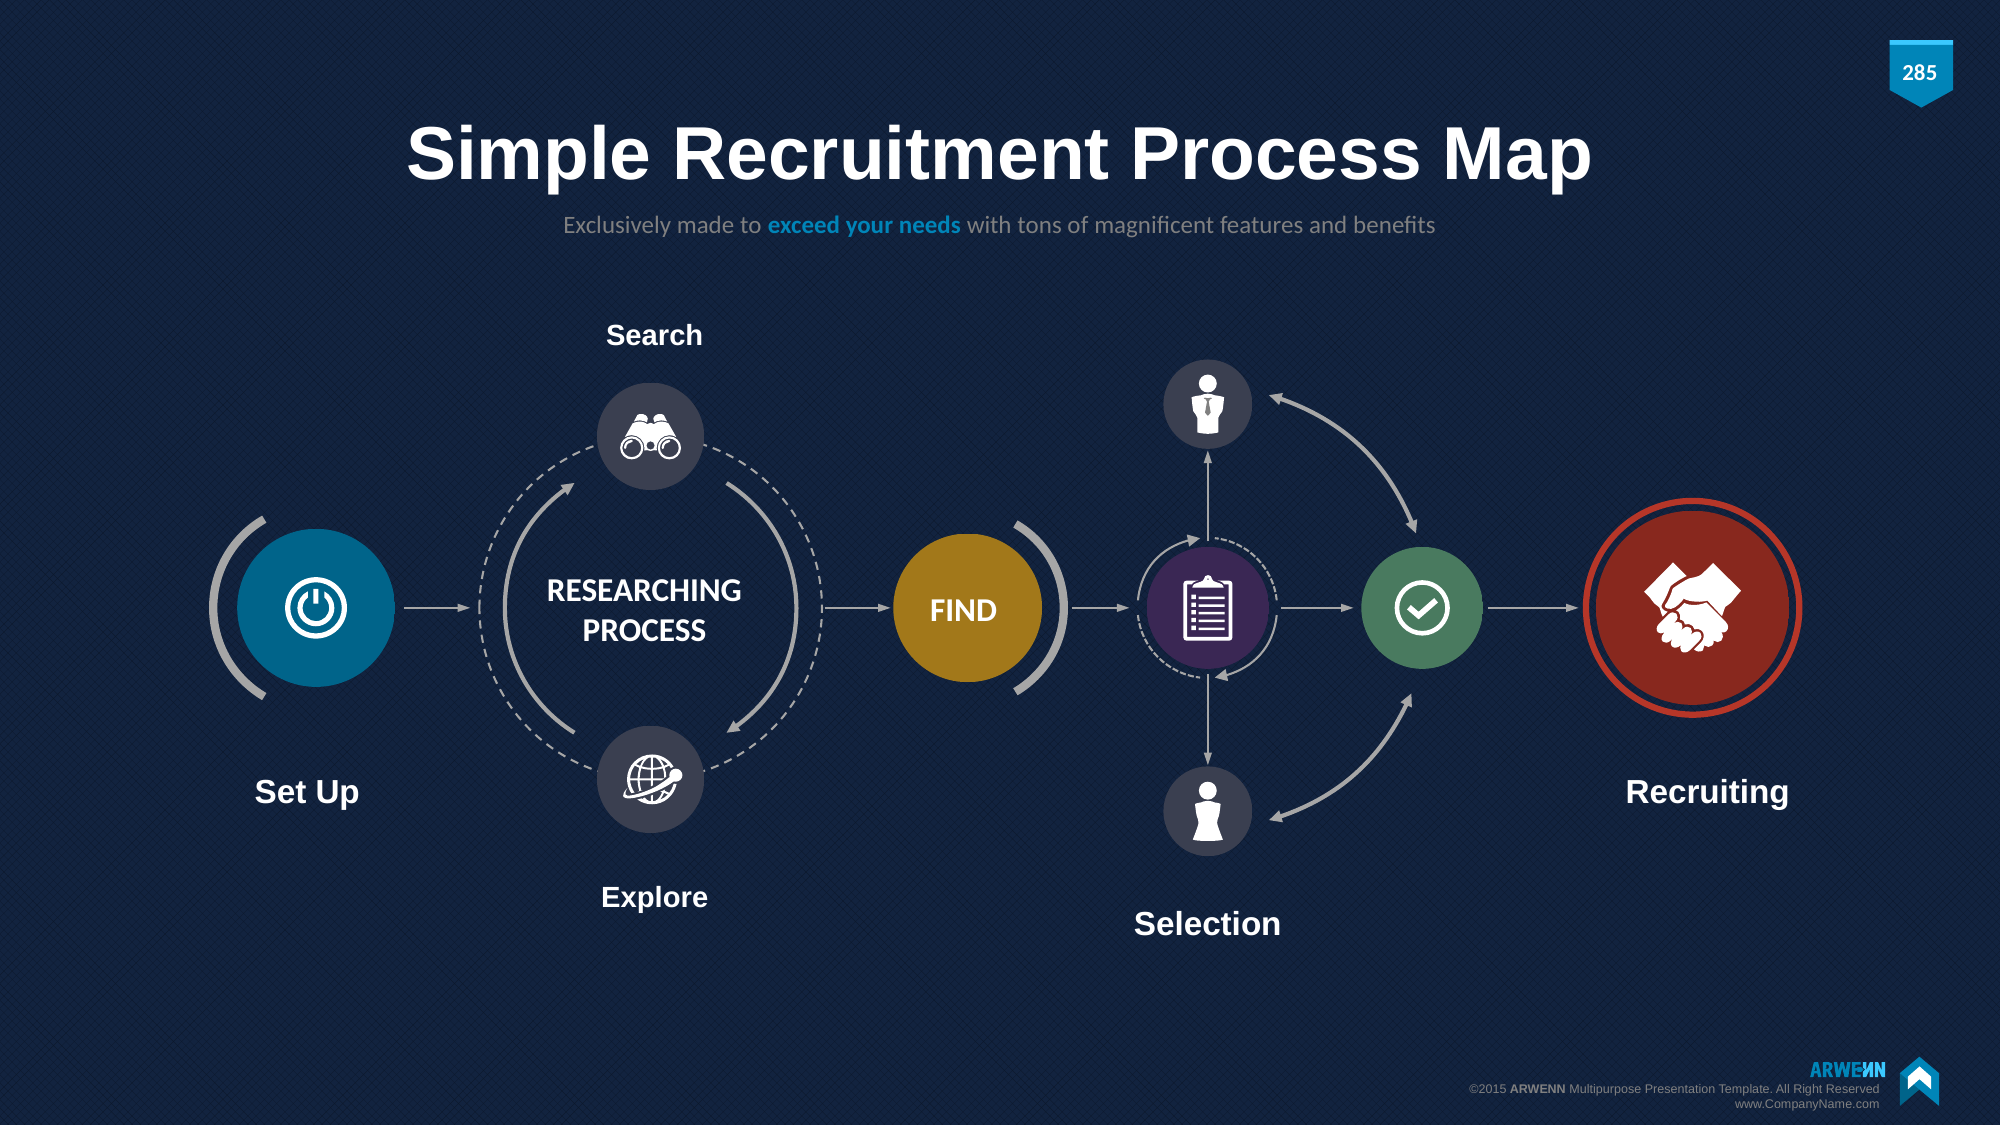

# Simple Recruitment Process Map
Exclusively made to exceed your needs with tons of magnificent features and benefits
Search

RESEARCHING
PROCESS

FIND

Set Up
Recruiting

Explore
Selection